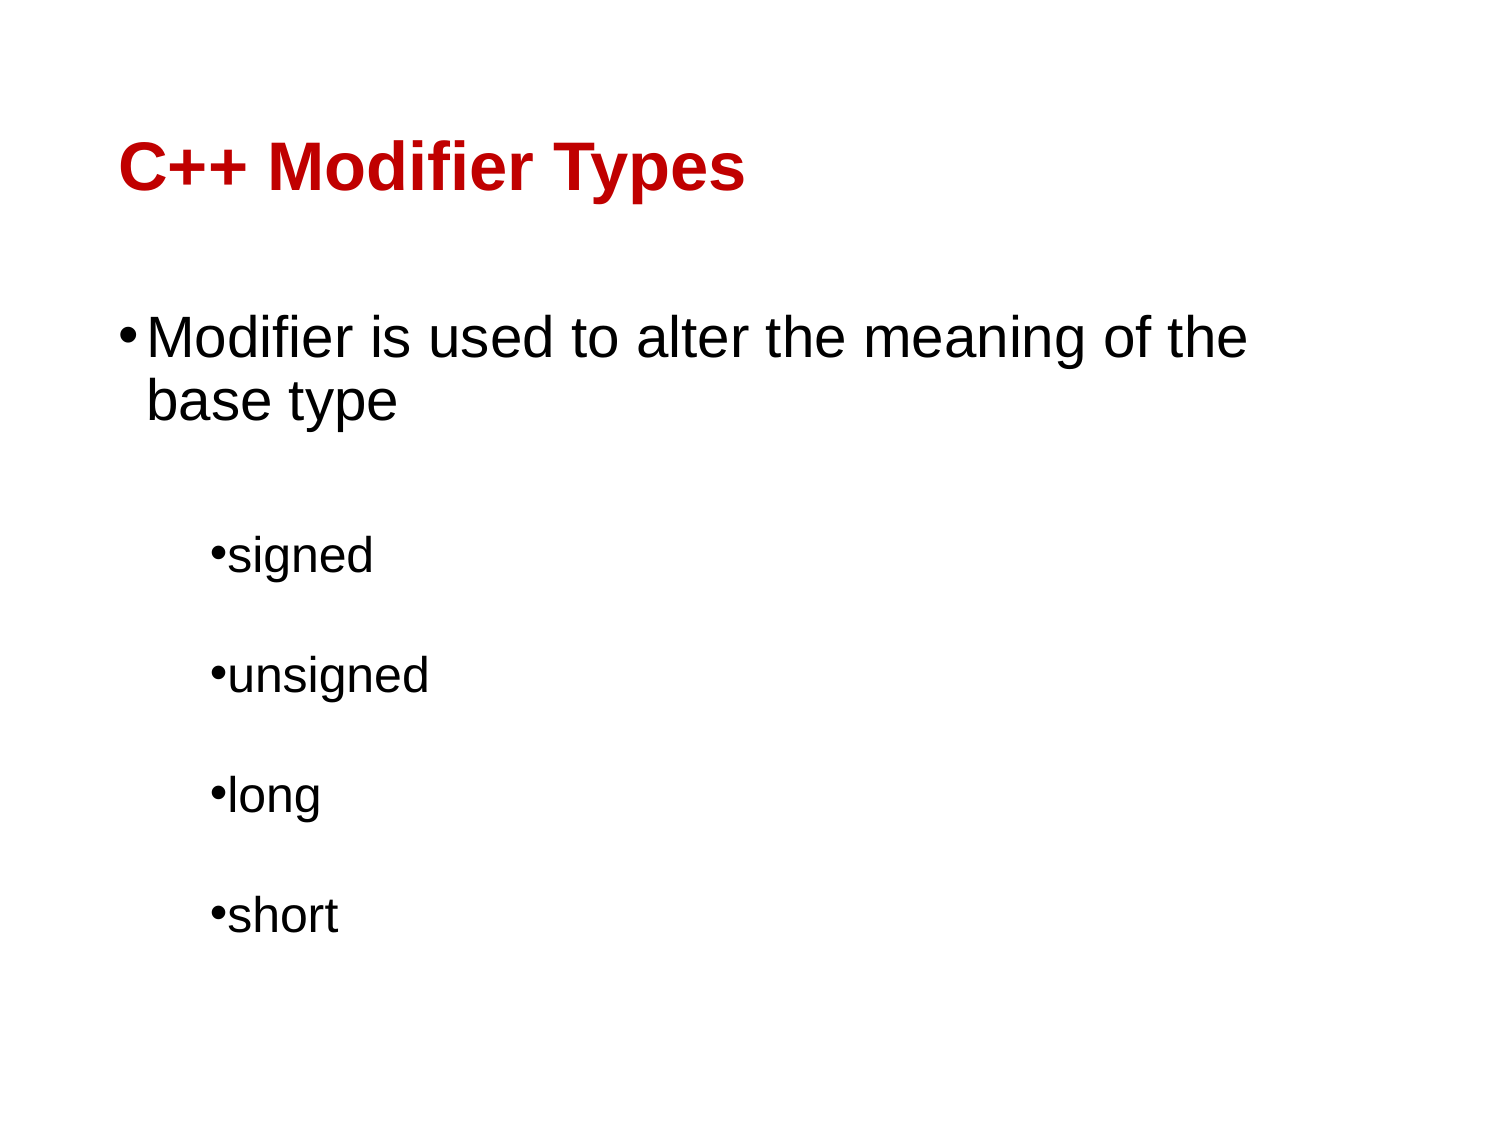

# C++ Modifier Types
Modifier is used to alter the meaning of the base type
signed
unsigned
long
short